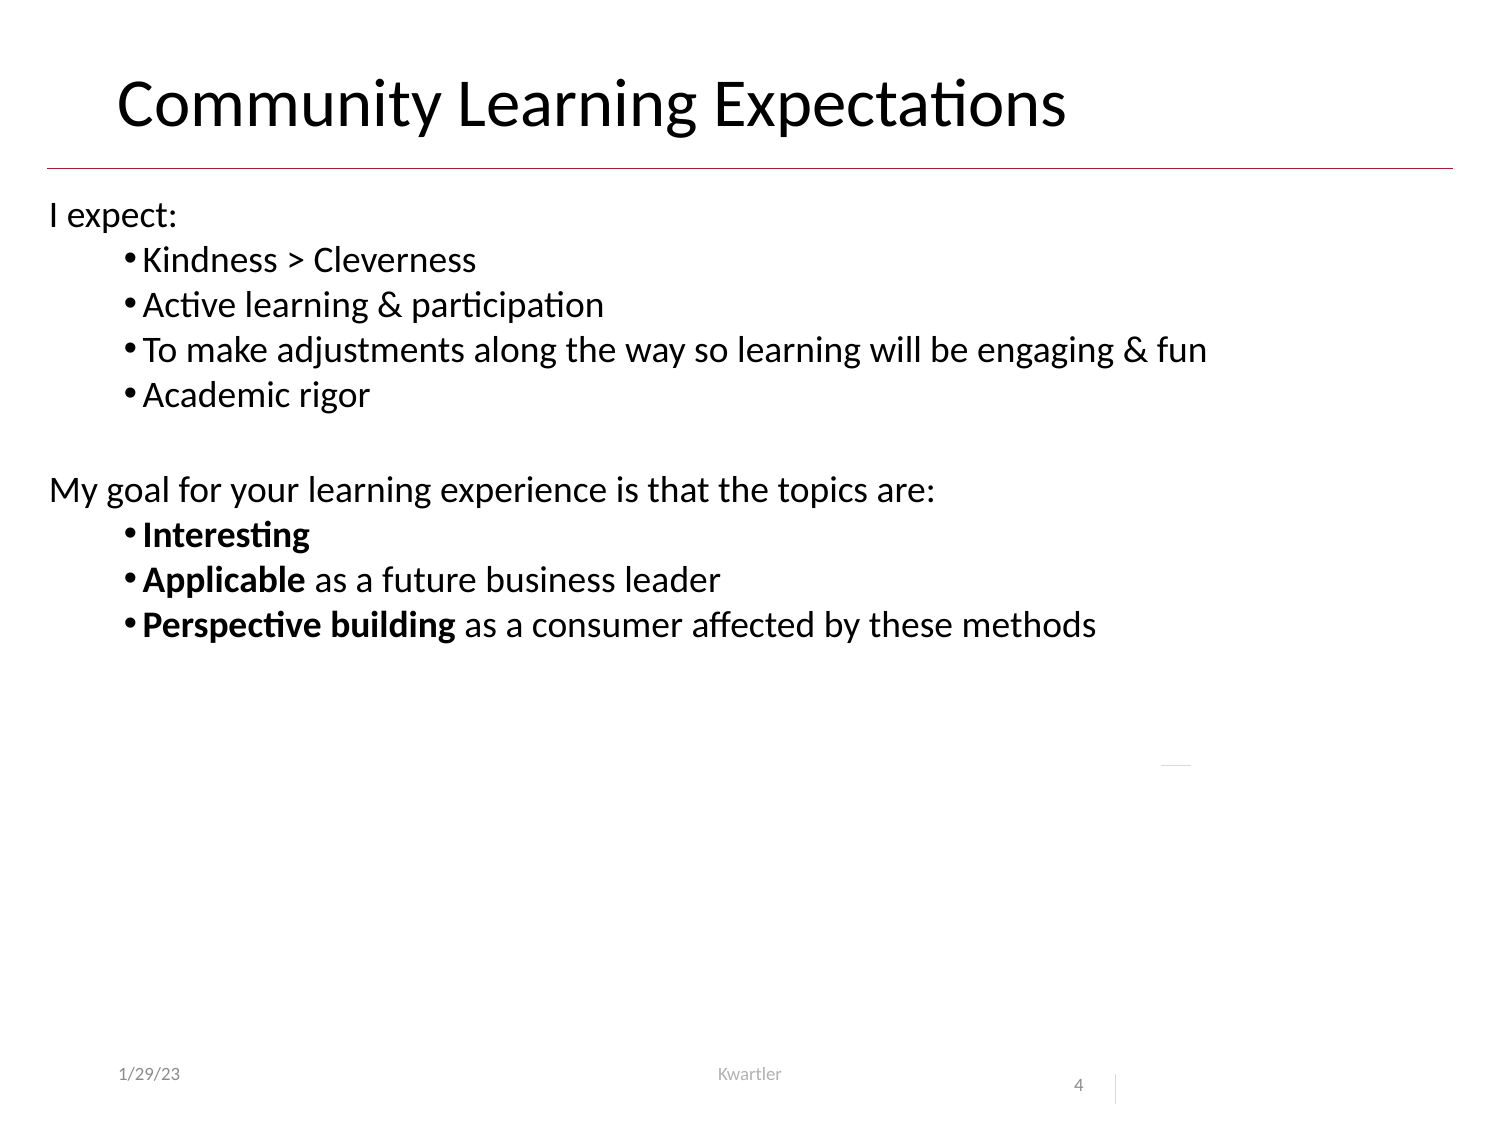

# Community Learning Expectations
I expect:
Kindness > Cleverness
Active learning & participation
To make adjustments along the way so learning will be engaging & fun
Academic rigor
My goal for your learning experience is that the topics are:
Interesting
Applicable as a future business leader
Perspective building as a consumer affected by these methods
1/29/23
Kwartler
4